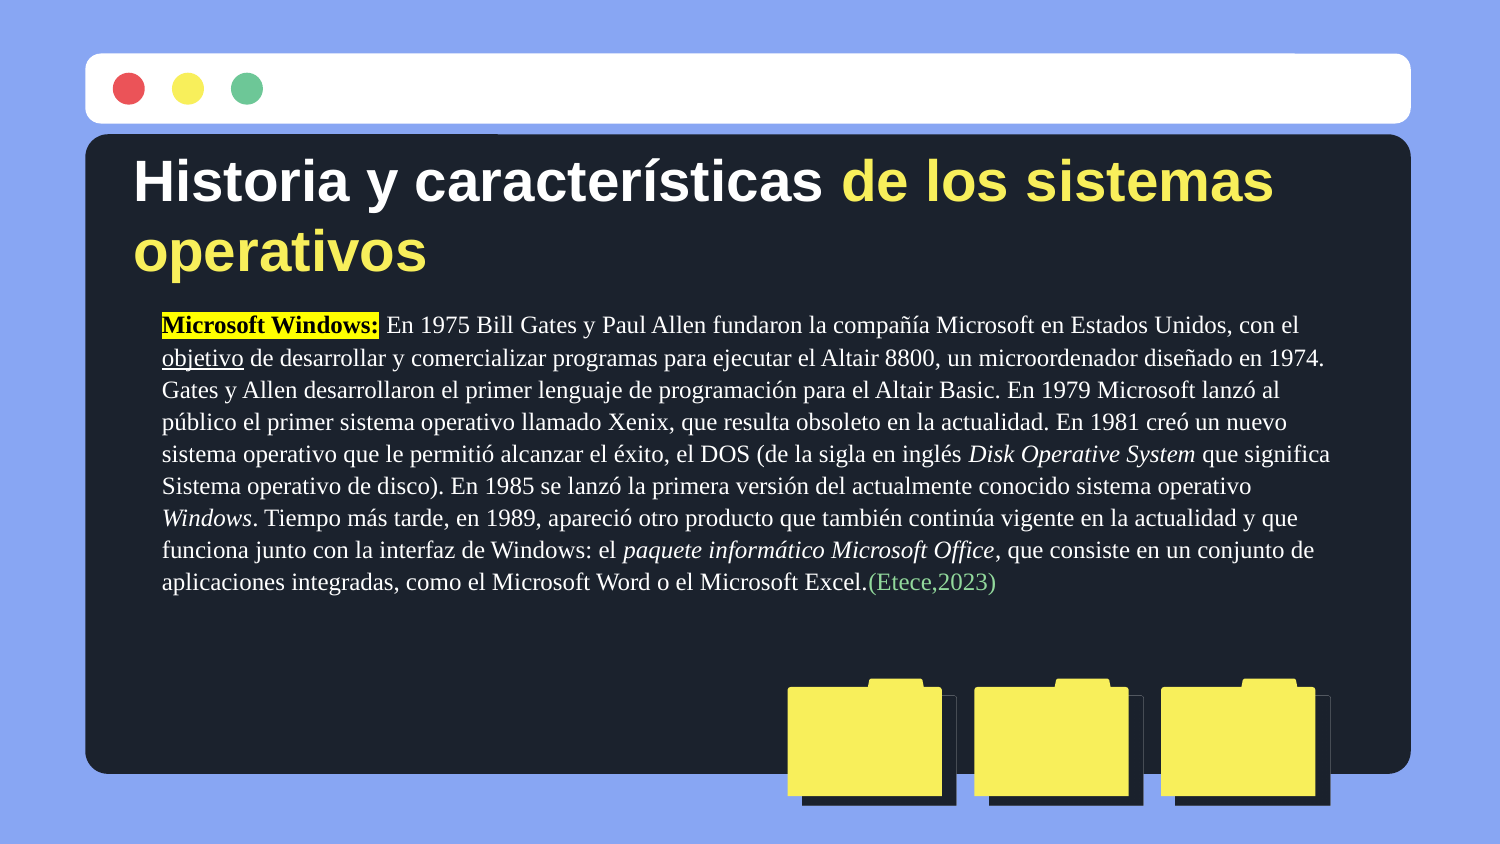

# Historia y características de los sistemas operativos
Microsoft Windows: En 1975 Bill Gates y Paul Allen fundaron la compañía Microsoft en Estados Unidos, con el objetivo de desarrollar y comercializar programas para ejecutar el Altair 8800, un microordenador diseñado en 1974. Gates y Allen desarrollaron el primer lenguaje de programación para el Altair Basic. En 1979 Microsoft lanzó al público el primer sistema operativo llamado Xenix, que resulta obsoleto en la actualidad. En 1981 creó un nuevo sistema operativo que le permitió alcanzar el éxito, el DOS (de la sigla en inglés Disk Operative System que significa Sistema operativo de disco). En 1985 se lanzó la primera versión del actualmente conocido sistema operativo Windows. Tiempo más tarde, en 1989, apareció otro producto que también continúa vigente en la actualidad y que funciona junto con la interfaz de Windows: el paquete informático Microsoft Office, que consiste en un conjunto de aplicaciones integradas, como el Microsoft Word o el Microsoft Excel.(Etece,2023)